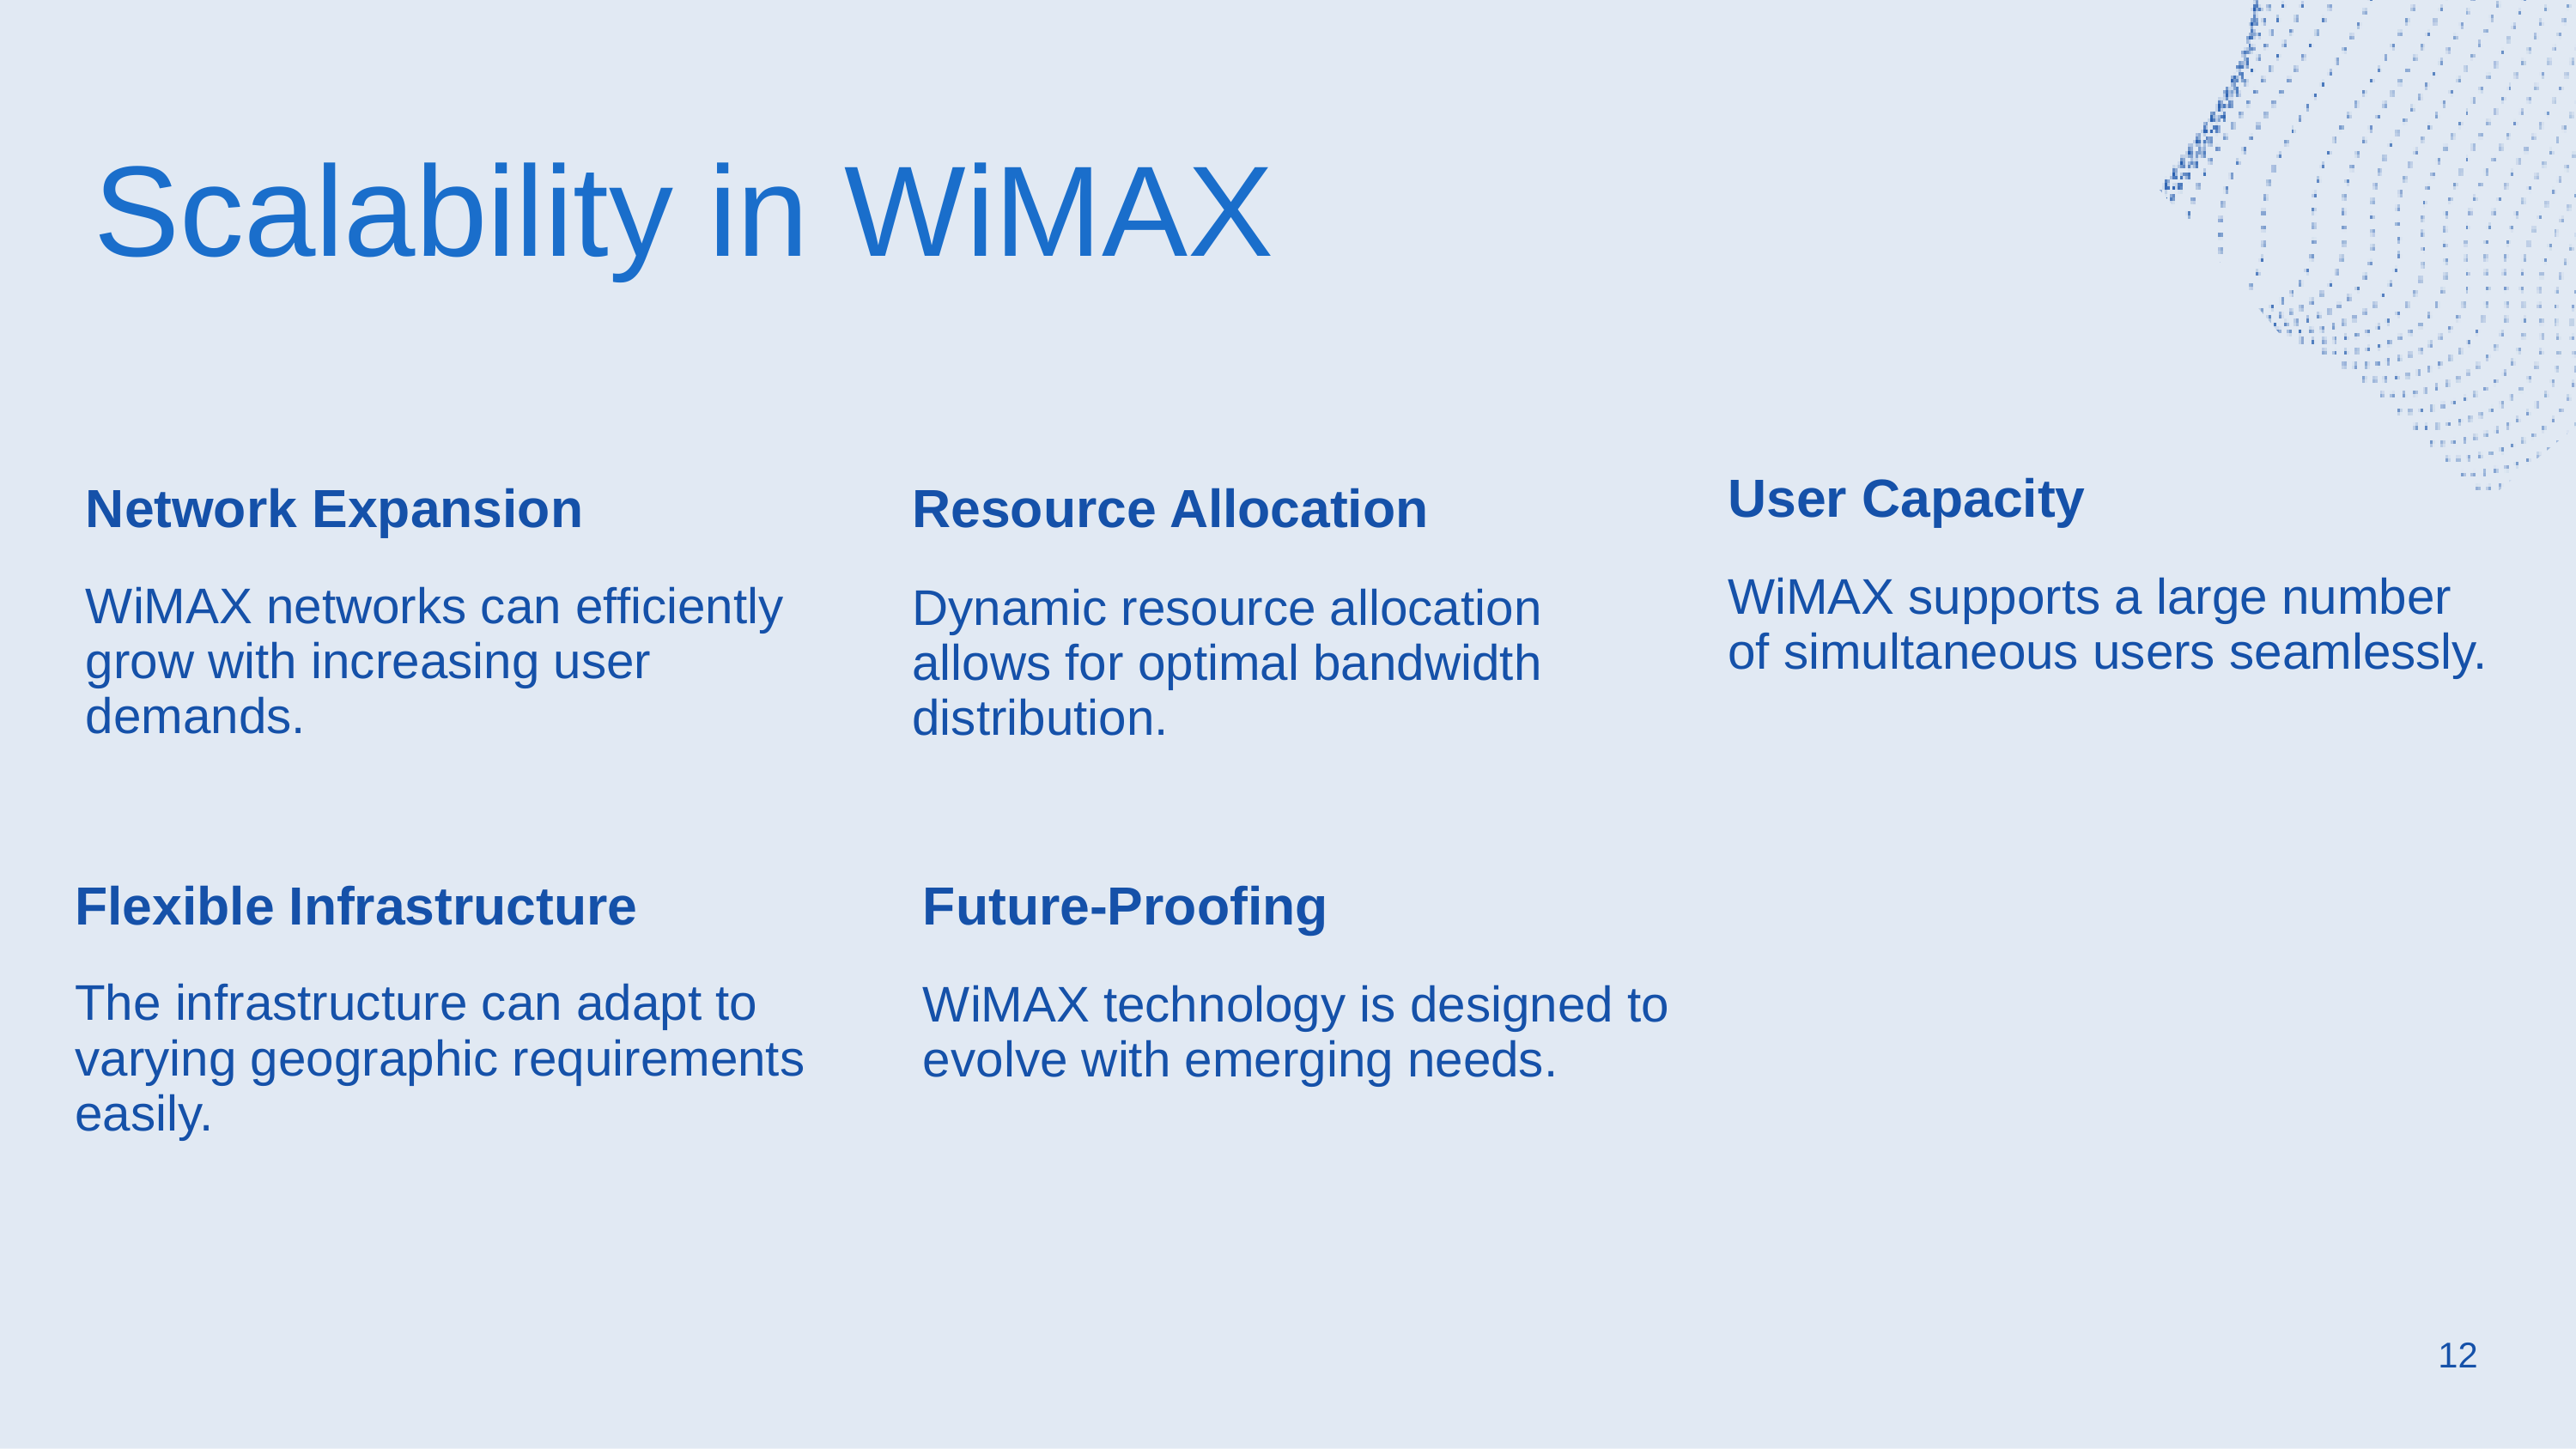

Scalability in WiMAX
User Capacity
WiMAX supports a large number of simultaneous users seamlessly.
Network Expansion
WiMAX networks can efficiently grow with increasing user demands.
Resource Allocation
Dynamic resource allocation allows for optimal bandwidth distribution.
Flexible Infrastructure
The infrastructure can adapt to varying geographic requirements easily.
Future-Proofing
WiMAX technology is designed to evolve with emerging needs.
12